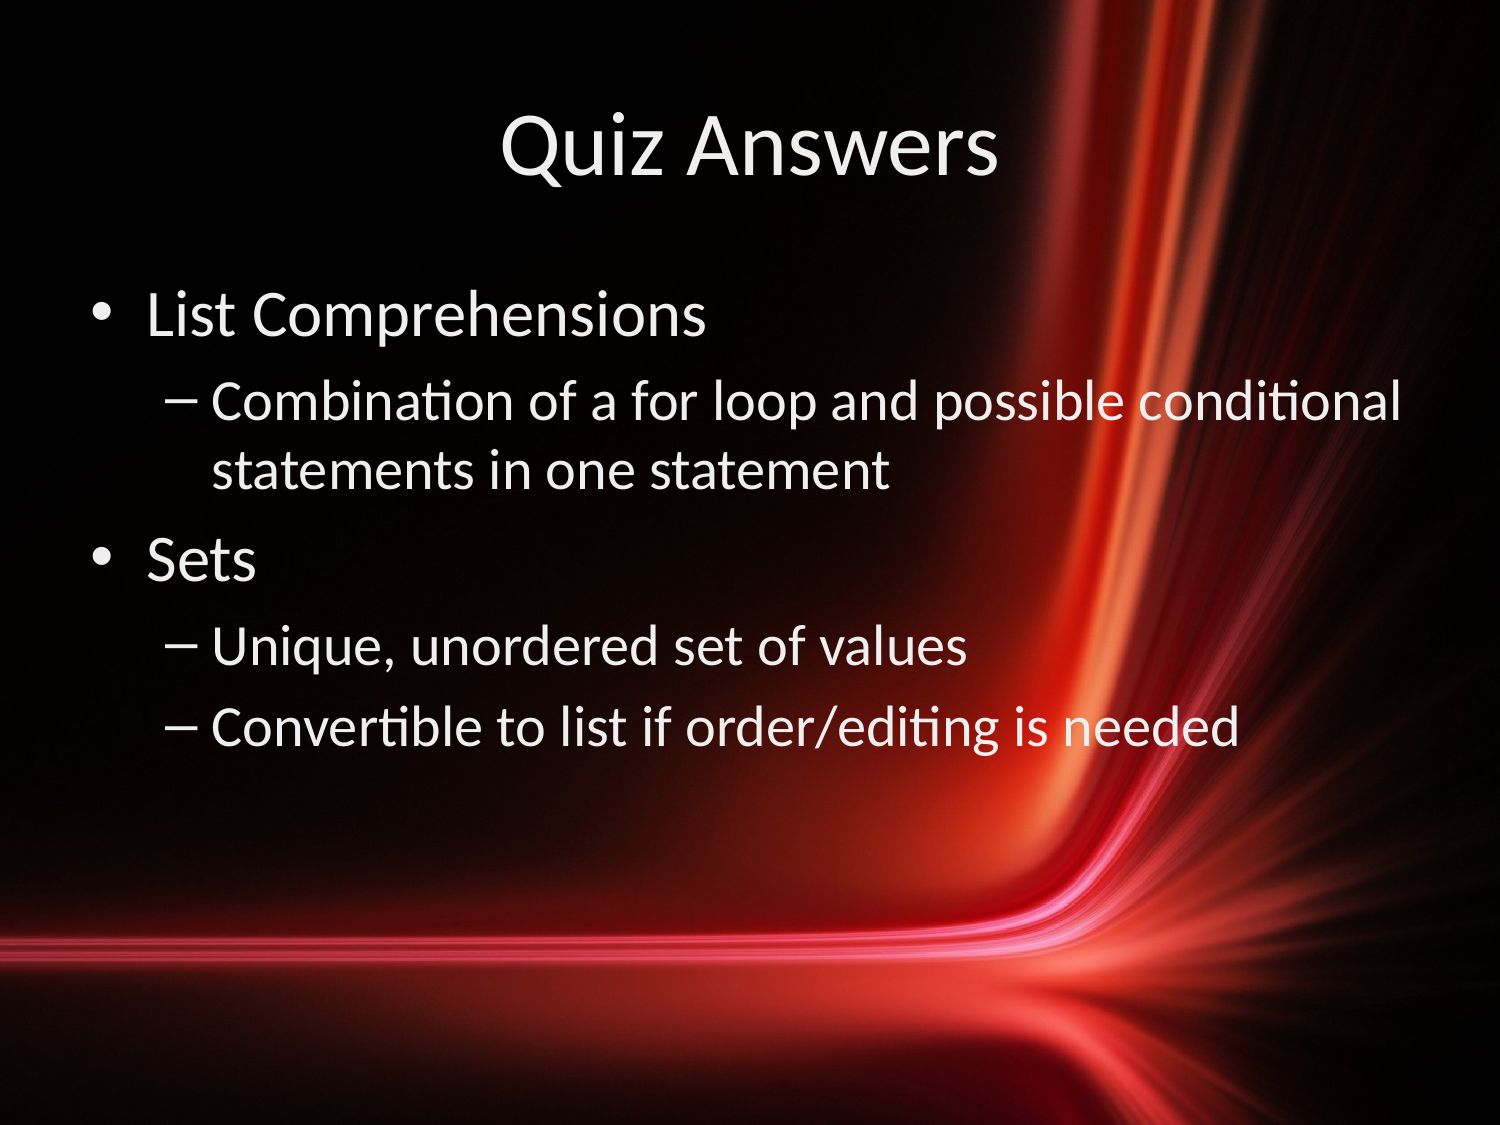

# Quiz Answers
List Comprehensions
Combination of a for loop and possible conditional statements in one statement
Sets
Unique, unordered set of values
Convertible to list if order/editing is needed